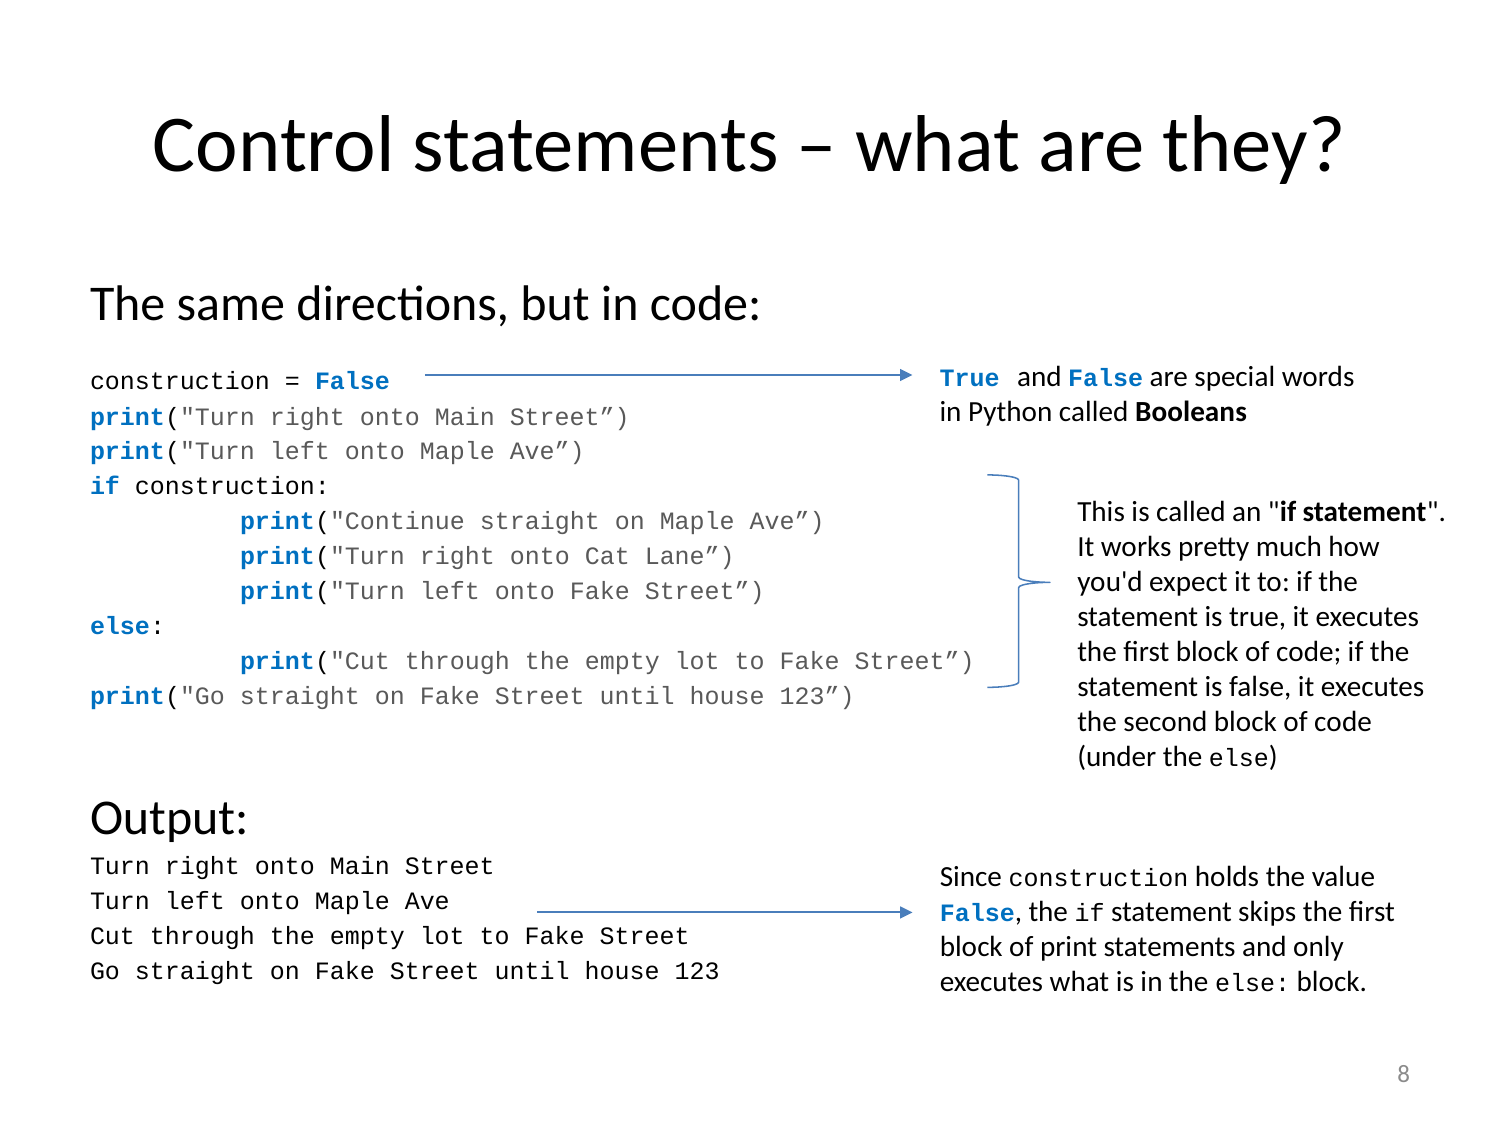

# Control statements – what are they?
The same directions, but in code:
construction = False
print("Turn right onto Main Street”)
print("Turn left onto Maple Ave”)
if construction:
	print("Continue straight on Maple Ave”)
	print("Turn right onto Cat Lane”)
	print("Turn left onto Fake Street”)
else:
	print("Cut through the empty lot to Fake Street”)
print("Go straight on Fake Street until house 123”)

Output:
Turn right onto Main Street
Turn left onto Maple Ave
Cut through the empty lot to Fake Street
Go straight on Fake Street until house 123
True and False are special words in Python called Booleans

This is called an "if statement". It works pretty much how you'd expect it to: if the statement is true, it executes the first block of code; if the statement is false, it executes the second block of code (under the else)
Since construction holds the value False, the if statement skips the first block of print statements and only executes what is in the else: block.
8